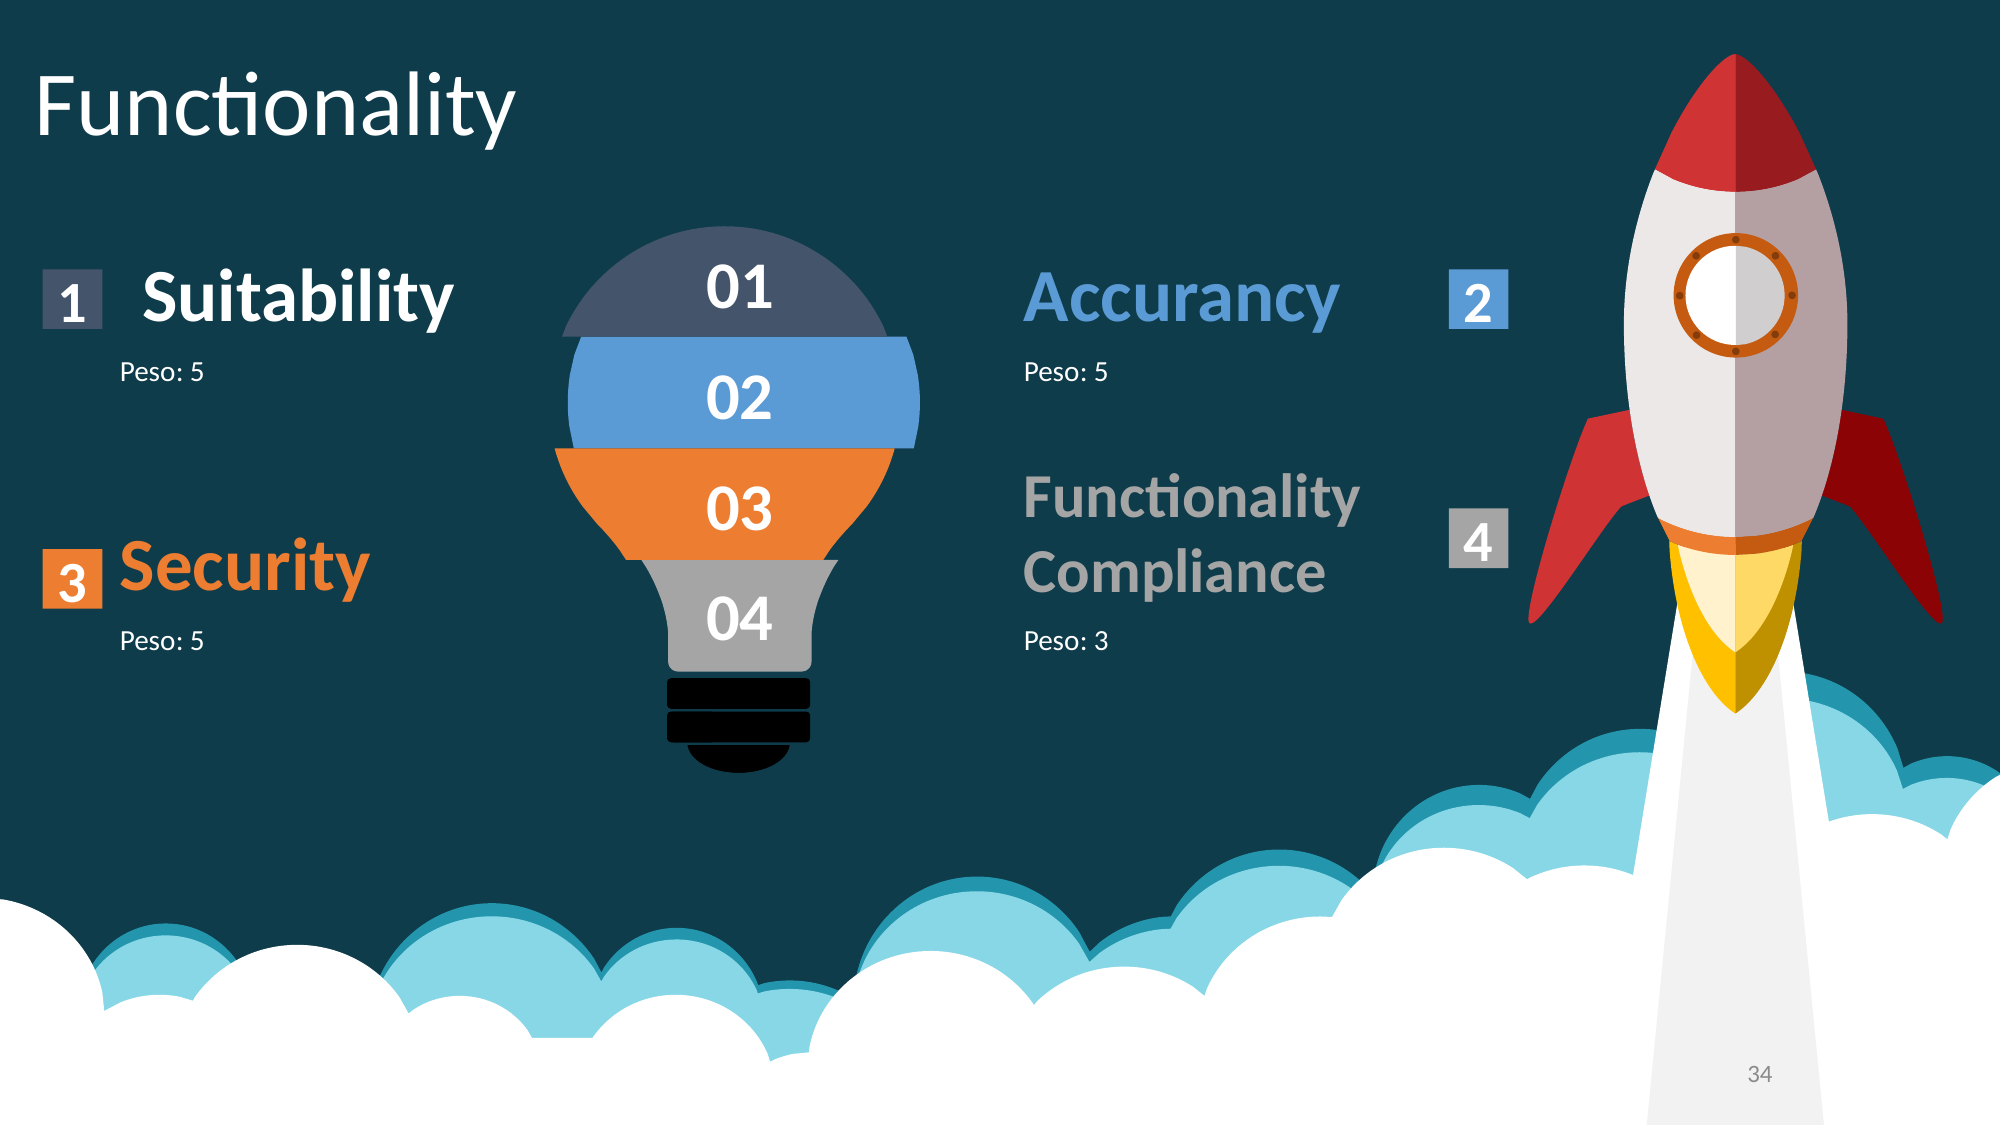

# Functionality

Suitability
Peso: 5
Accurancy
Peso: 5
01
1
2

02
Functionality
Compliance
Peso: 3

03
Security
Peso: 5
4
3

04

34